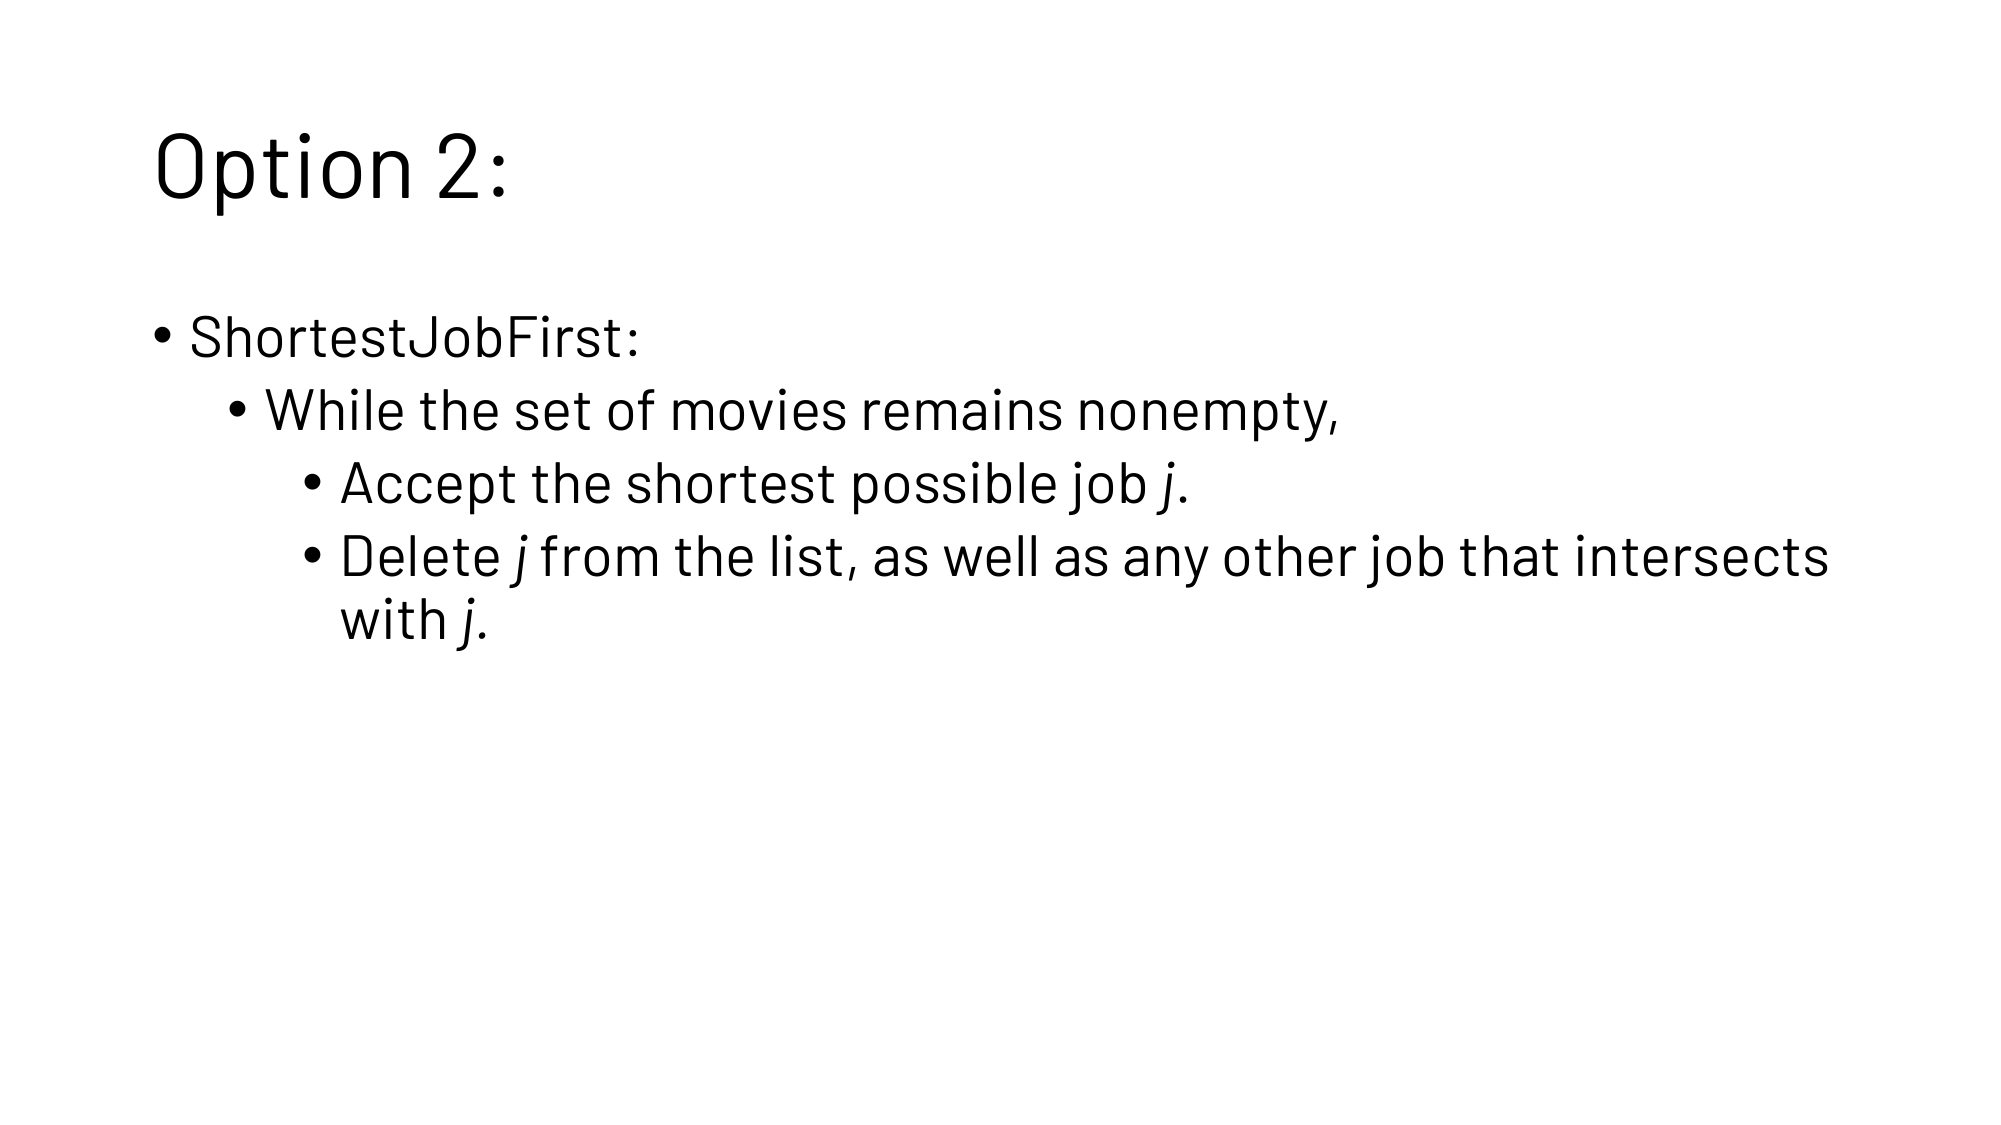

# Option 2:
ShortestJobFirst:
While the set of movies remains nonempty,
Accept the shortest possible job j.
Delete j from the list, as well as any other job that intersects with j.